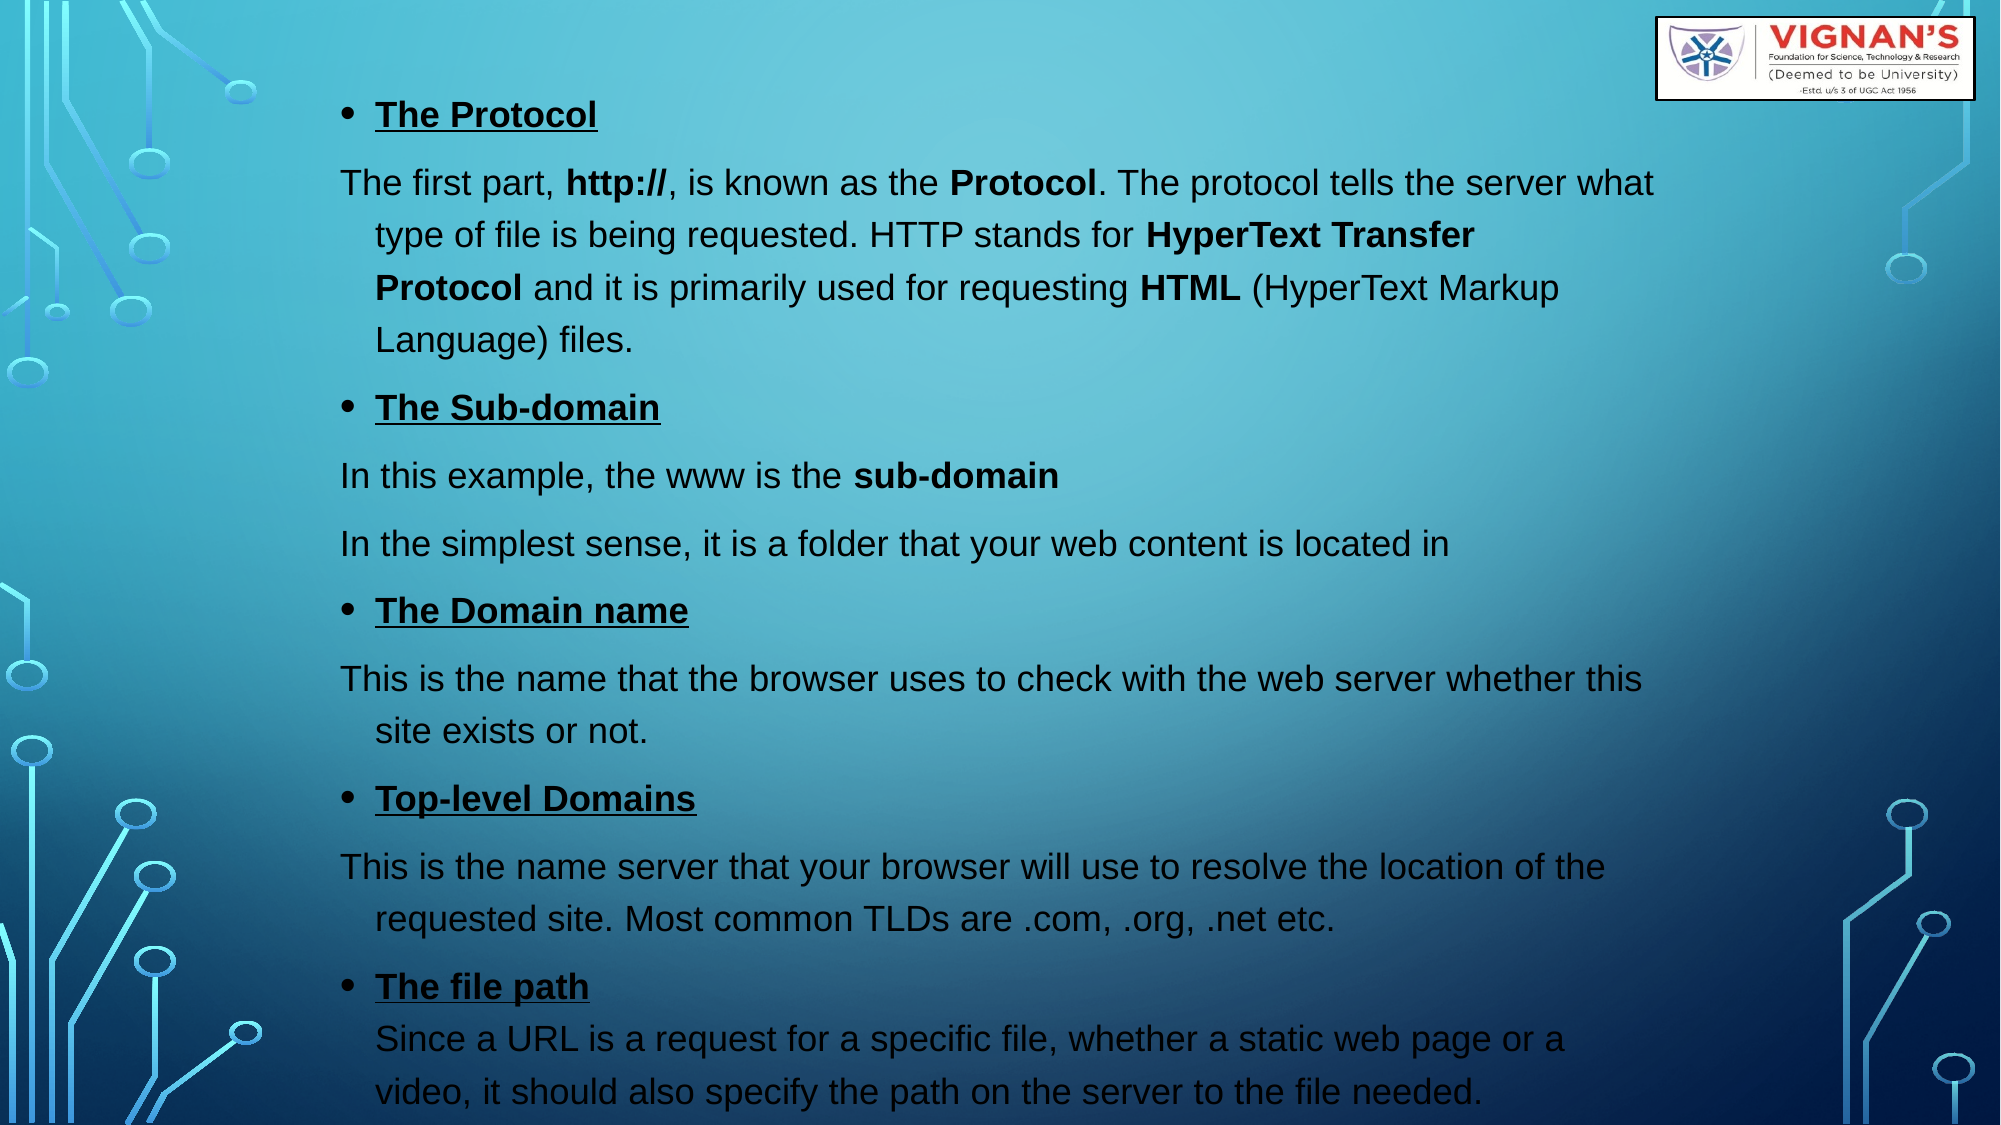

The Protocol
The first part, http://, is known as the Protocol. The protocol tells the server what type of file is being requested. HTTP stands for HyperText Transfer Protocol and it is primarily used for requesting HTML (HyperText Markup Language) files.
The Sub-domain
In this example, the www is the sub-domain
In the simplest sense, it is a folder that your web content is located in
The Domain name
This is the name that the browser uses to check with the web server whether this site exists or not.
Top-level Domains
This is the name server that your browser will use to resolve the location of the requested site. Most common TLDs are .com, .org, .net etc.
The file path
Since a URL is a request for a specific file, whether a static web page or a video, it should also specify the path on the server to the file needed.

#